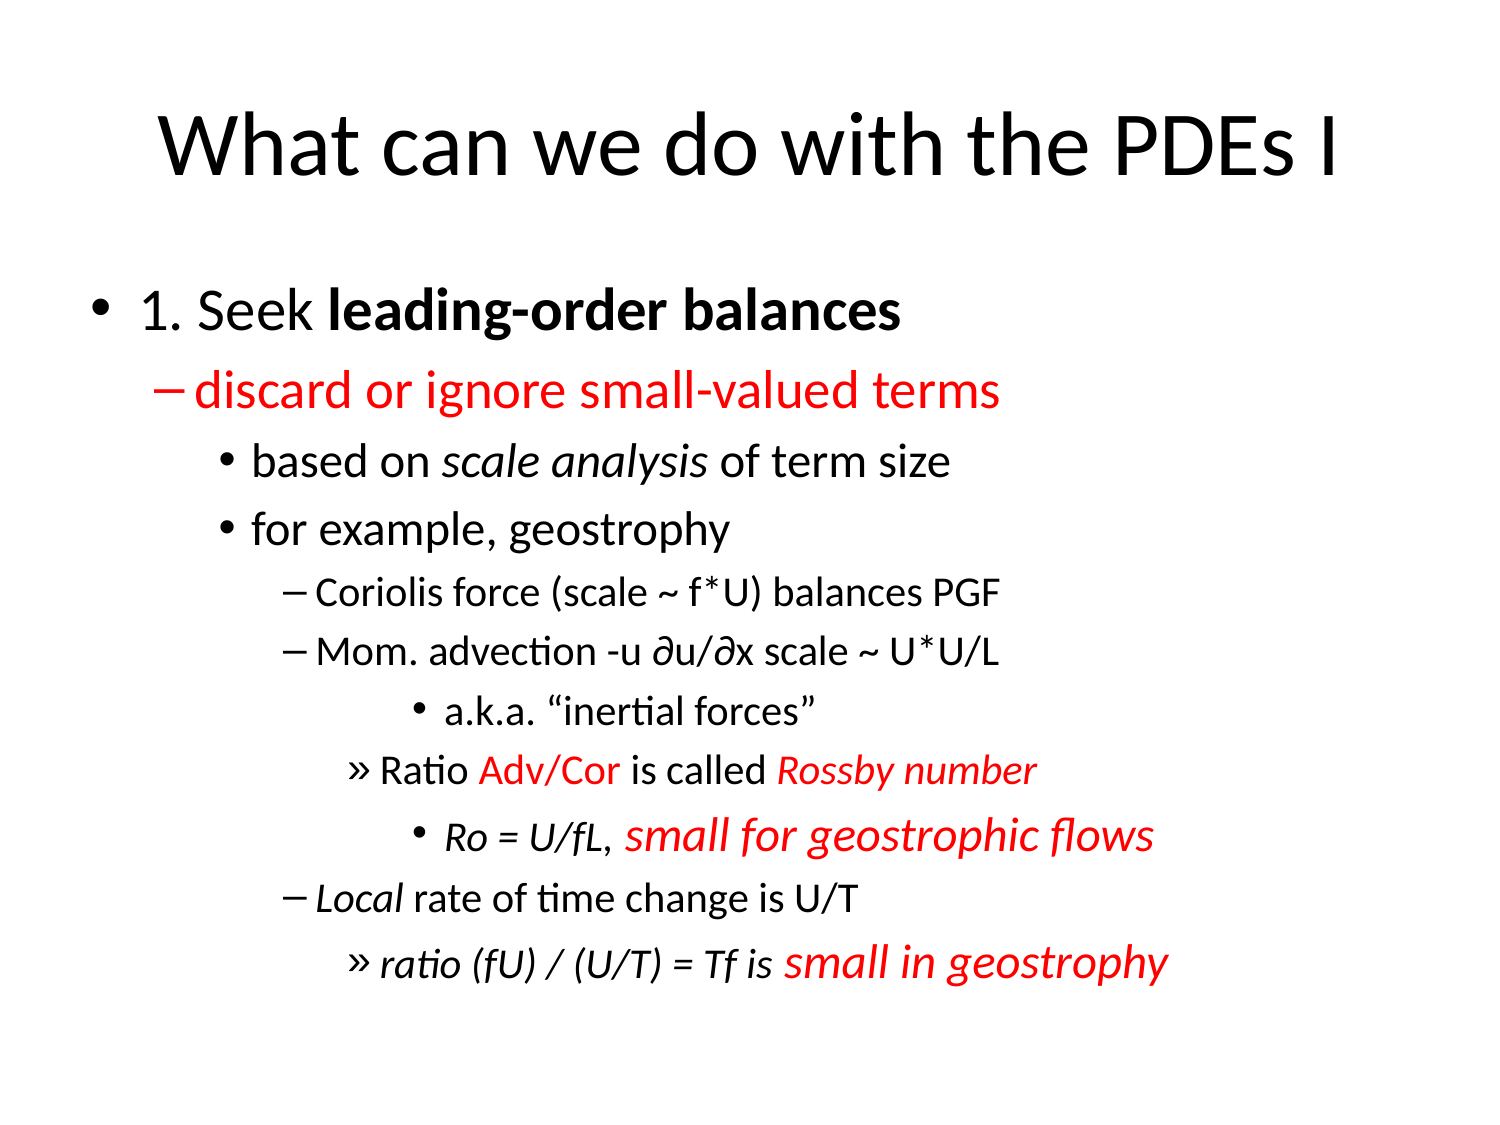

# What can we do with the PDEs I
1. Seek leading-order balances
discard or ignore small-valued terms
based on scale analysis of term size
for example, geostrophy
Coriolis force (scale ~ f*U) balances PGF
Mom. advection -u ∂u/∂x scale ~ U*U/L
a.k.a. “inertial forces”
Ratio Adv/Cor is called Rossby number
Ro = U/fL, small for geostrophic flows
Local rate of time change is U/T
ratio (fU) / (U/T) = Tf is small in geostrophy